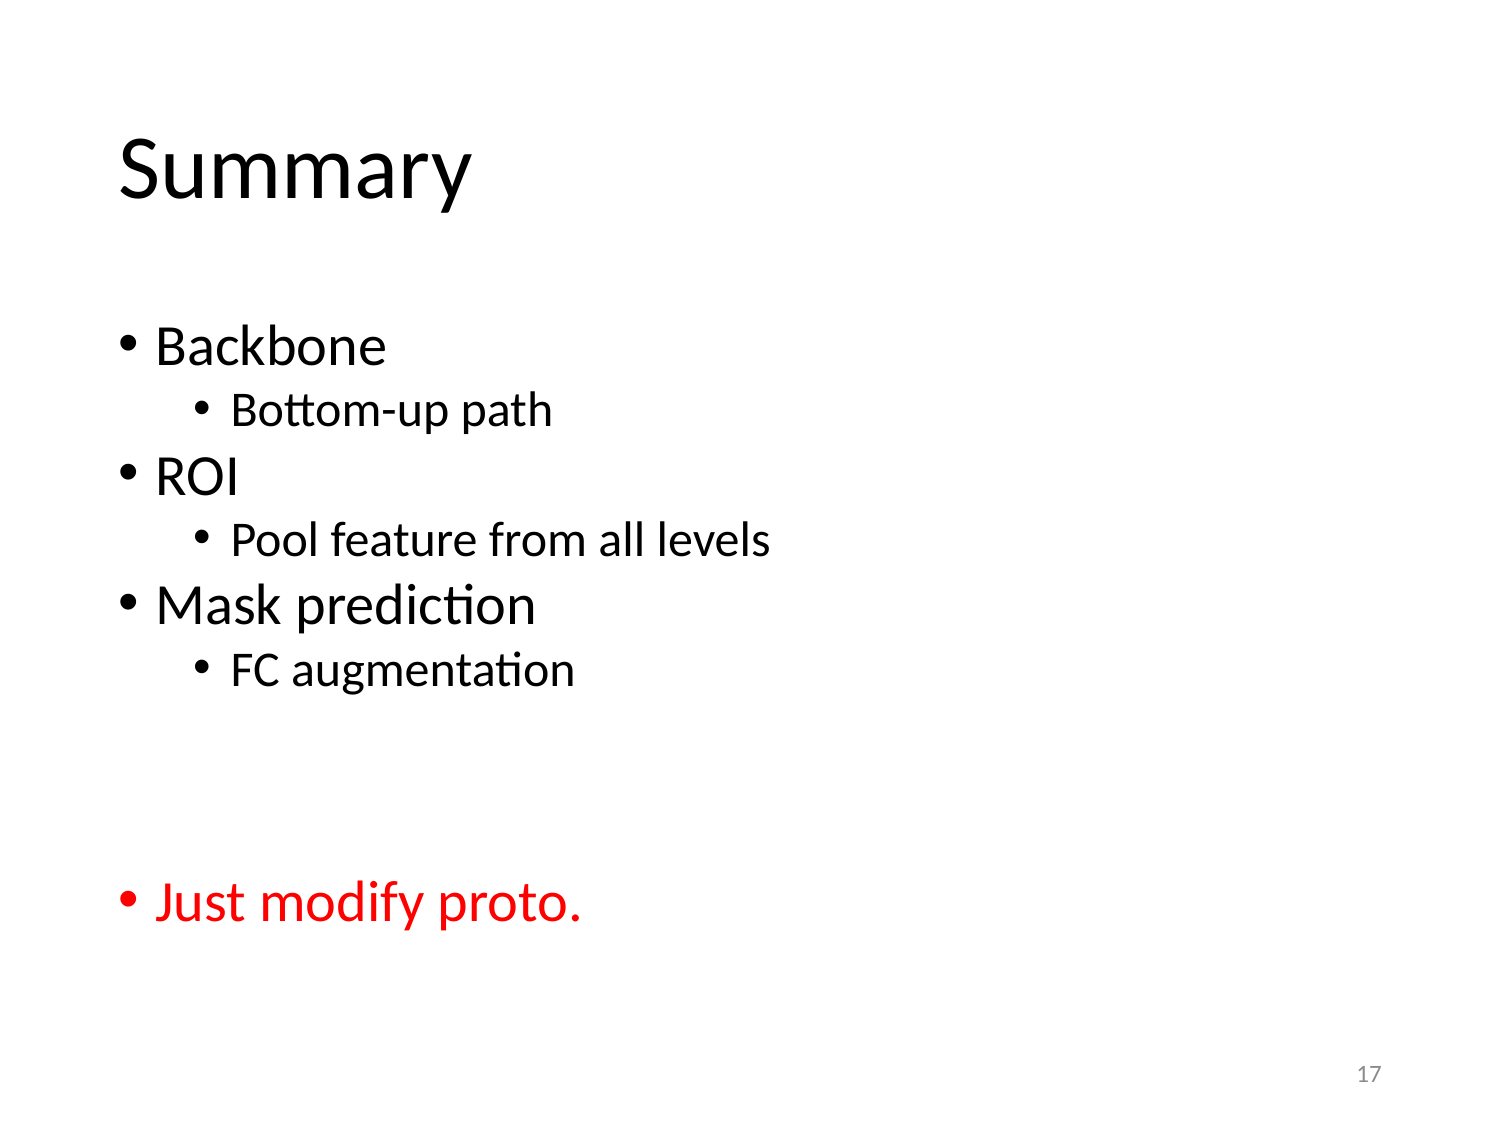

# Summary
Backbone
Bottom-up path
ROI
Pool feature from all levels
Mask prediction
FC augmentation

Just modify proto.
17